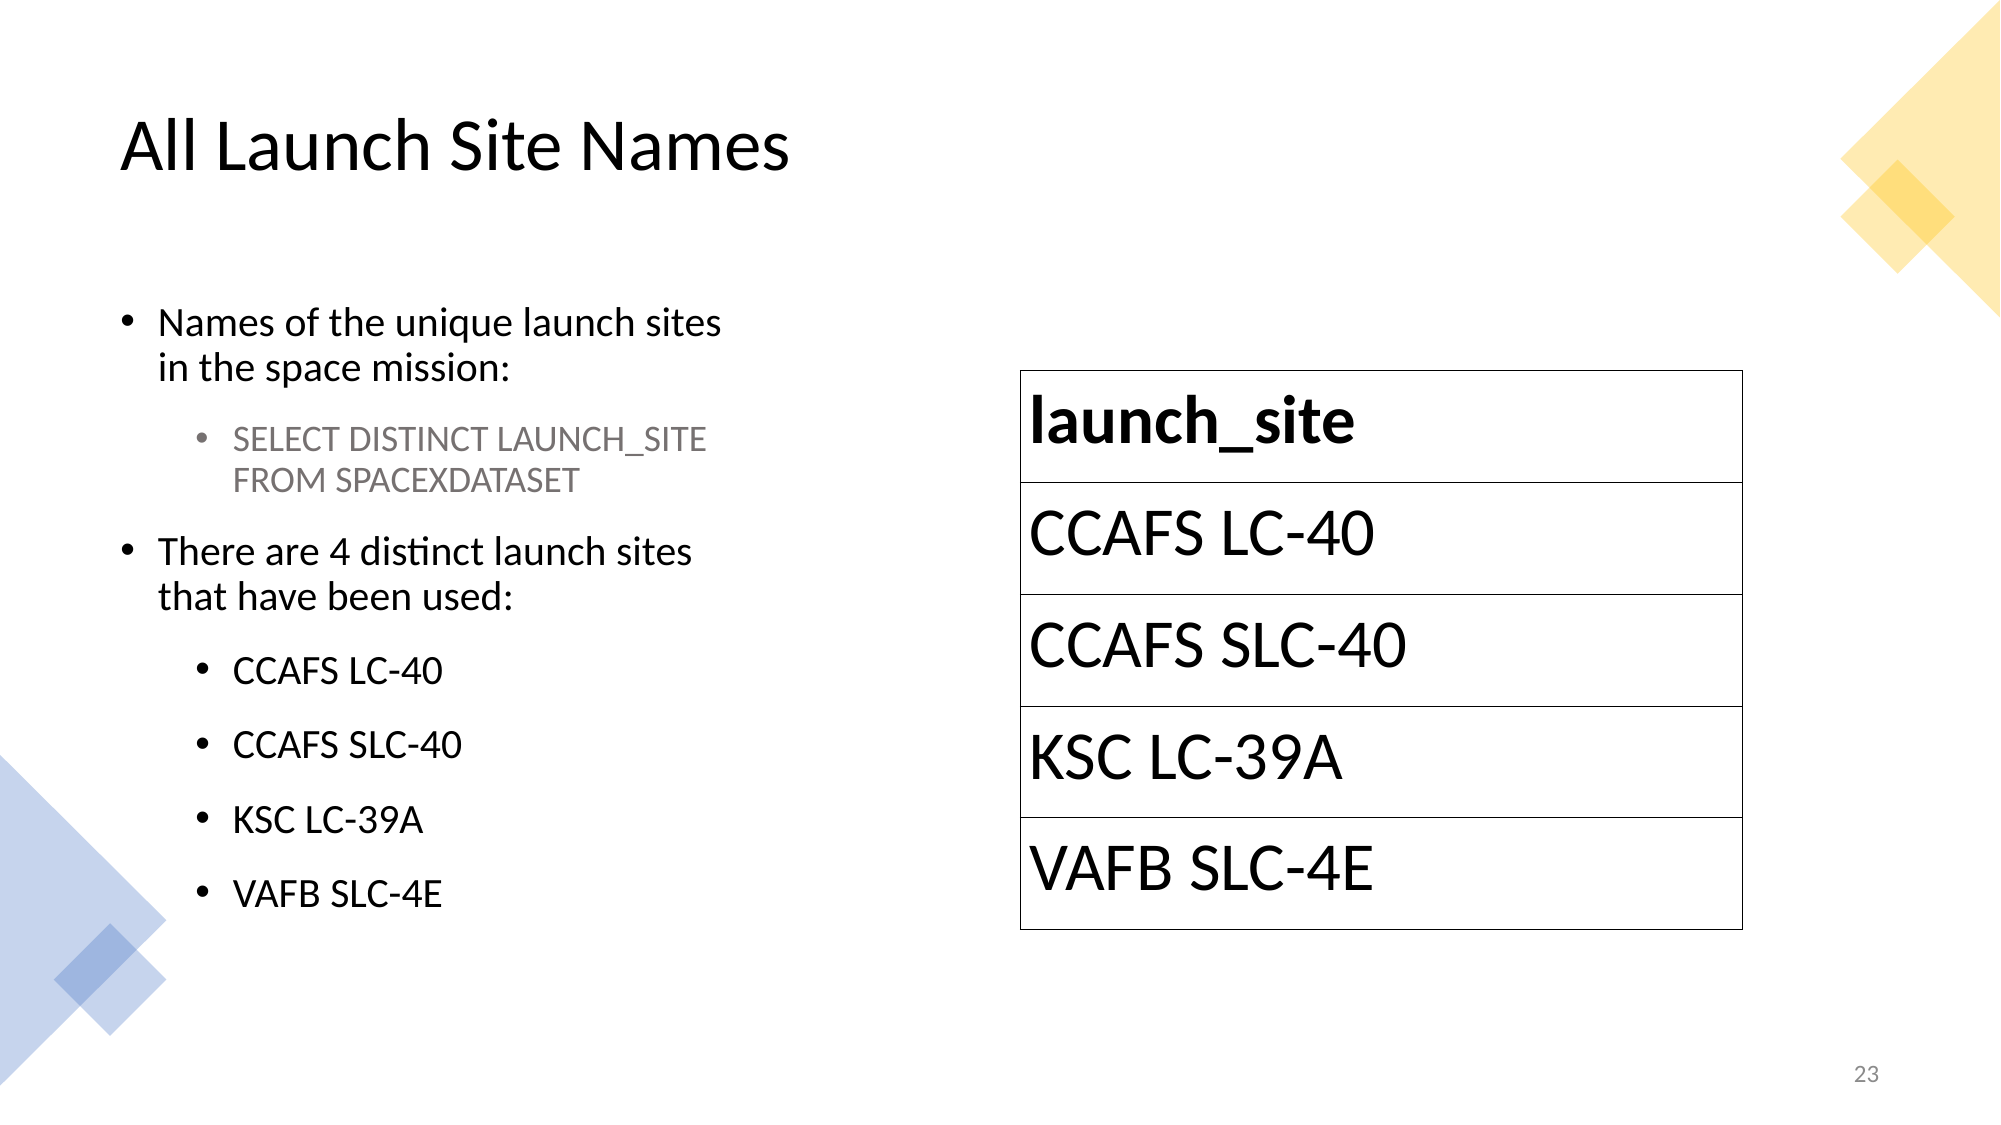

All Launch Site Names
Names of the unique launch sites in the space mission:
SELECT DISTINCT LAUNCH_SITE FROM SPACEXDATASET
There are 4 distinct launch sites that have been used:
CCAFS LC-40
CCAFS SLC-40
KSC LC-39A
VAFB SLC-4E

| launch\_site |
| --- |
| CCAFS LC-40 |
| CCAFS SLC-40 |
| KSC LC-39A |
| VAFB SLC-4E |

23